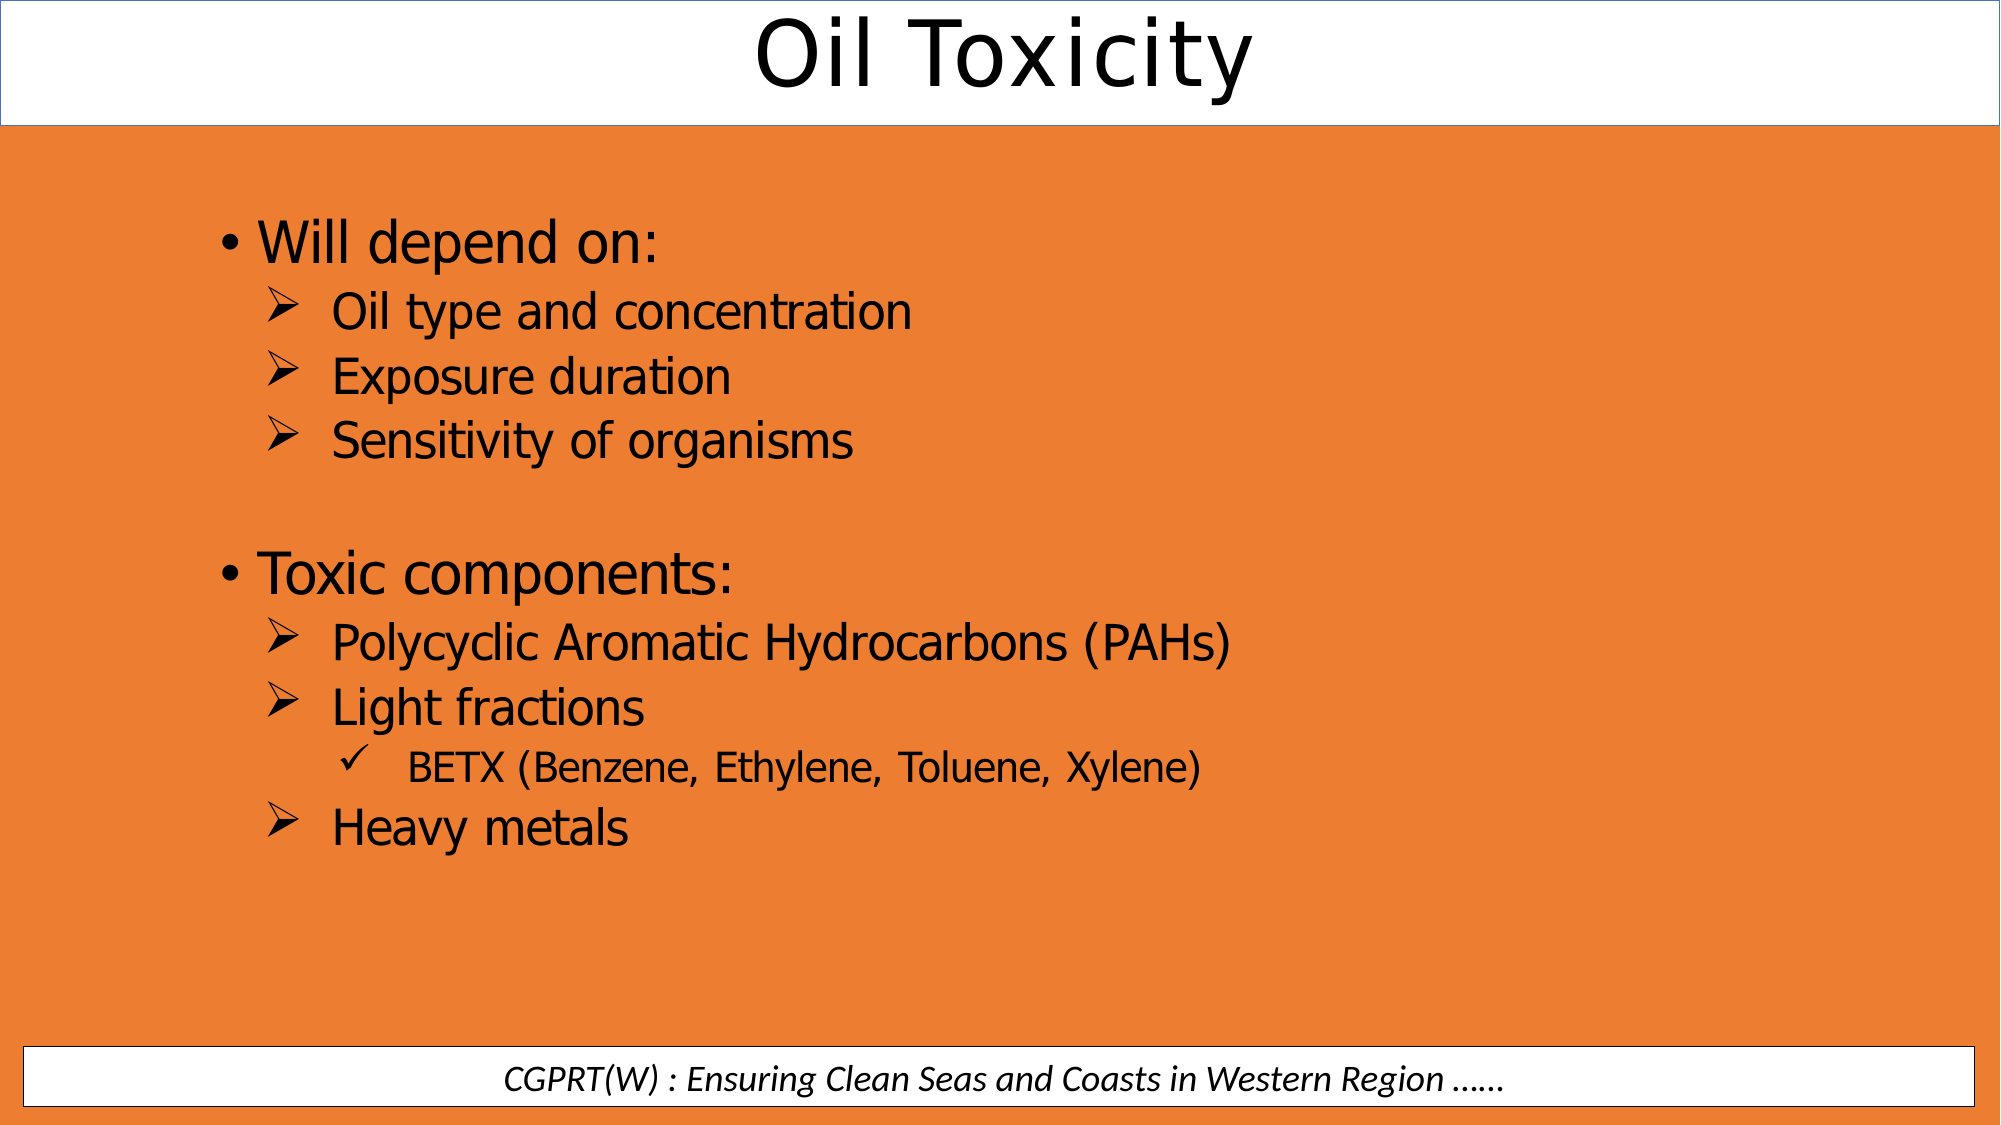

Oil Toxicity
Will depend on:
Oil type and concentration
Exposure duration
Sensitivity of organisms

Toxic components:
Polycyclic Aromatic Hydrocarbons (PAHs)
Light fractions
BETX (Benzene, Ethylene, Toluene, Xylene)
Heavy metals
 CGPRT(W) : Ensuring Clean Seas and Coasts in Western Region ……